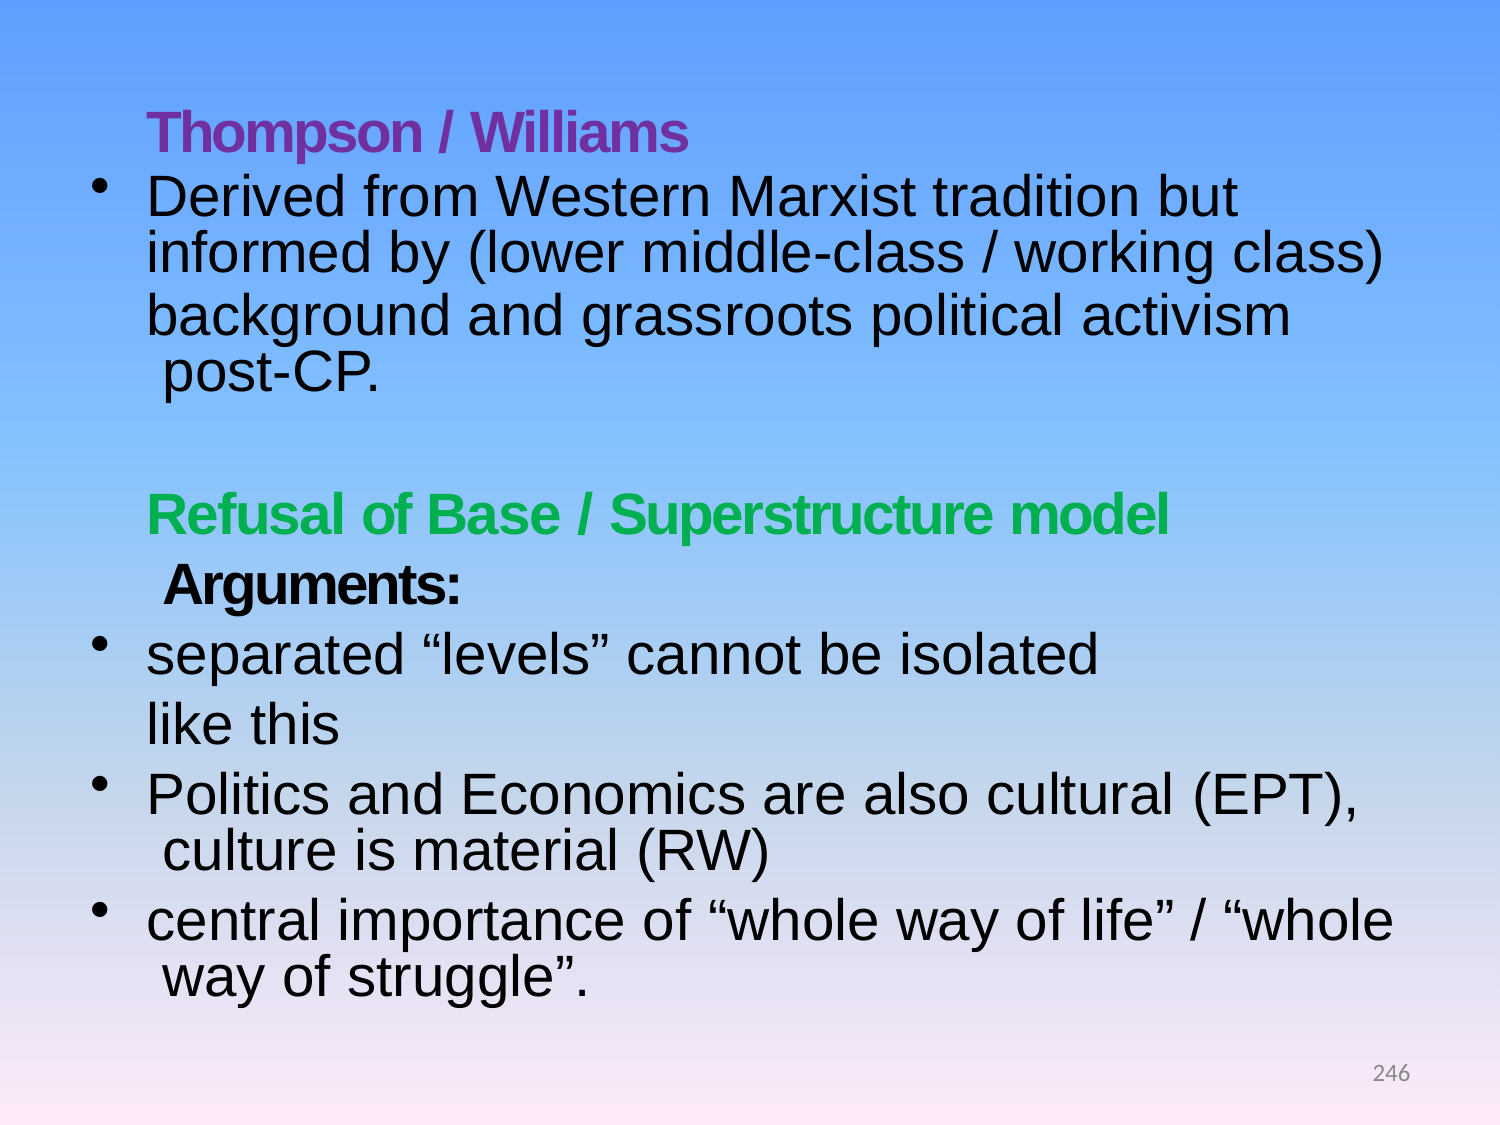

Thompson / Williams
Derived from Western Marxist tradition but
informed by (lower middle-class / working class)
background and grassroots political activism  post-CP.

Refusal of Base / Superstructure model  Arguments:
separated “levels” cannot be isolated like this
Politics and Economics are also cultural (EPT),  culture is material (RW)
central importance of “whole way of life” / “whole  way of struggle”.
246